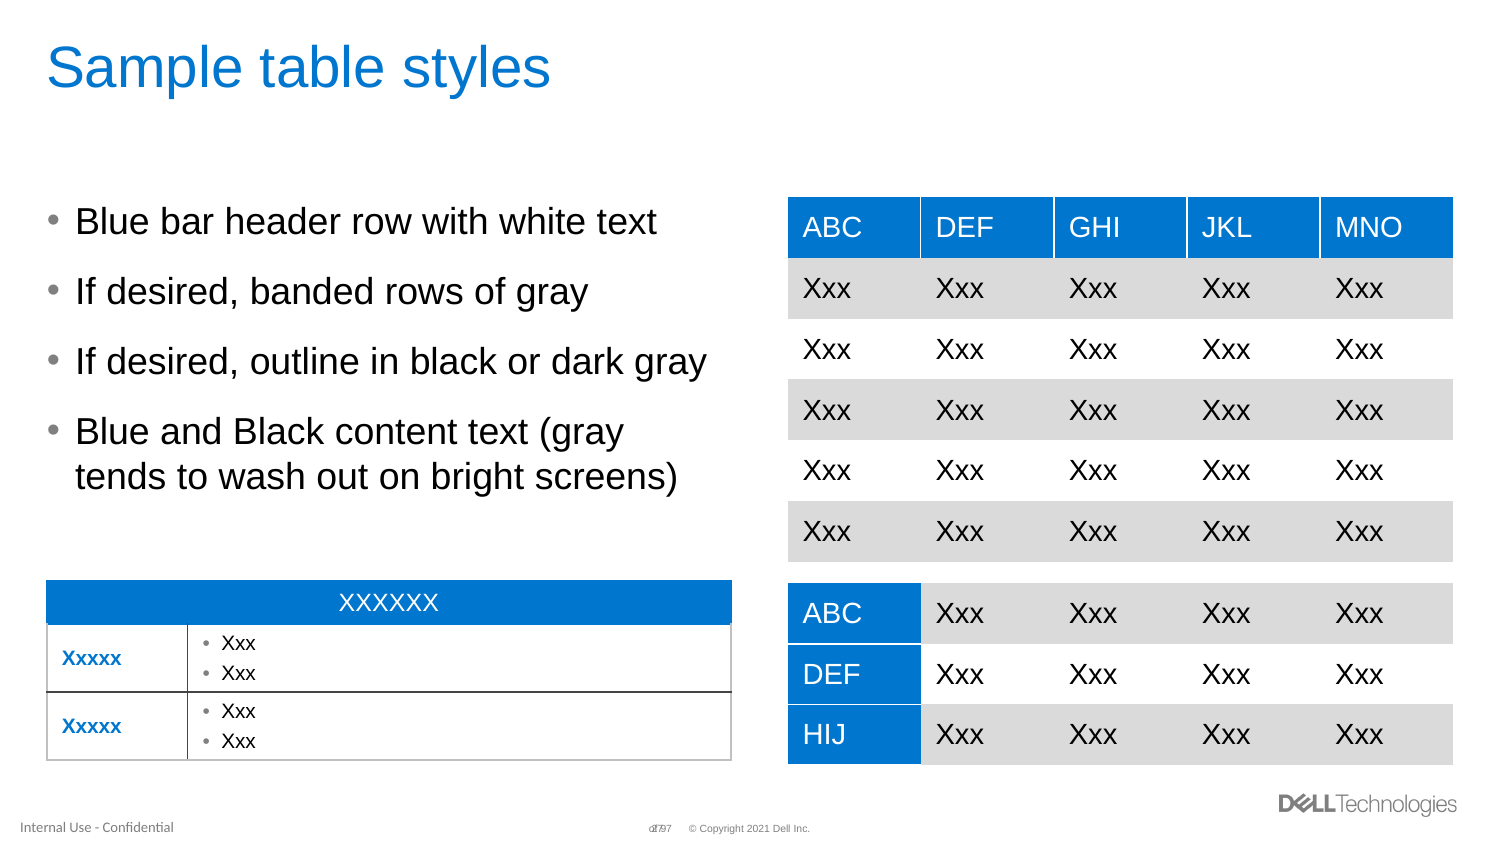

# Sample table styles
Blue bar header row with white text
If desired, banded rows of gray
If desired, outline in black or dark gray
Blue and Black content text (gray tends to wash out on bright screens)
| ABC | DEF | GHI | JKL | MNO |
| --- | --- | --- | --- | --- |
| Xxx | Xxx | Xxx | Xxx | Xxx |
| Xxx | Xxx | Xxx | Xxx | Xxx |
| Xxx | Xxx | Xxx | Xxx | Xxx |
| Xxx | Xxx | Xxx | Xxx | Xxx |
| Xxx | Xxx | Xxx | Xxx | Xxx |
| XXXXXX |  |
| --- | --- |
| Xxxxx | Xxx Xxx |
| Xxxxx | Xxx Xxx |
| ABC | Xxx | Xxx | Xxx | Xxx |
| --- | --- | --- | --- | --- |
| DEF | Xxx | Xxx | Xxx | Xxx |
| HIJ | Xxx | Xxx | Xxx | Xxx |